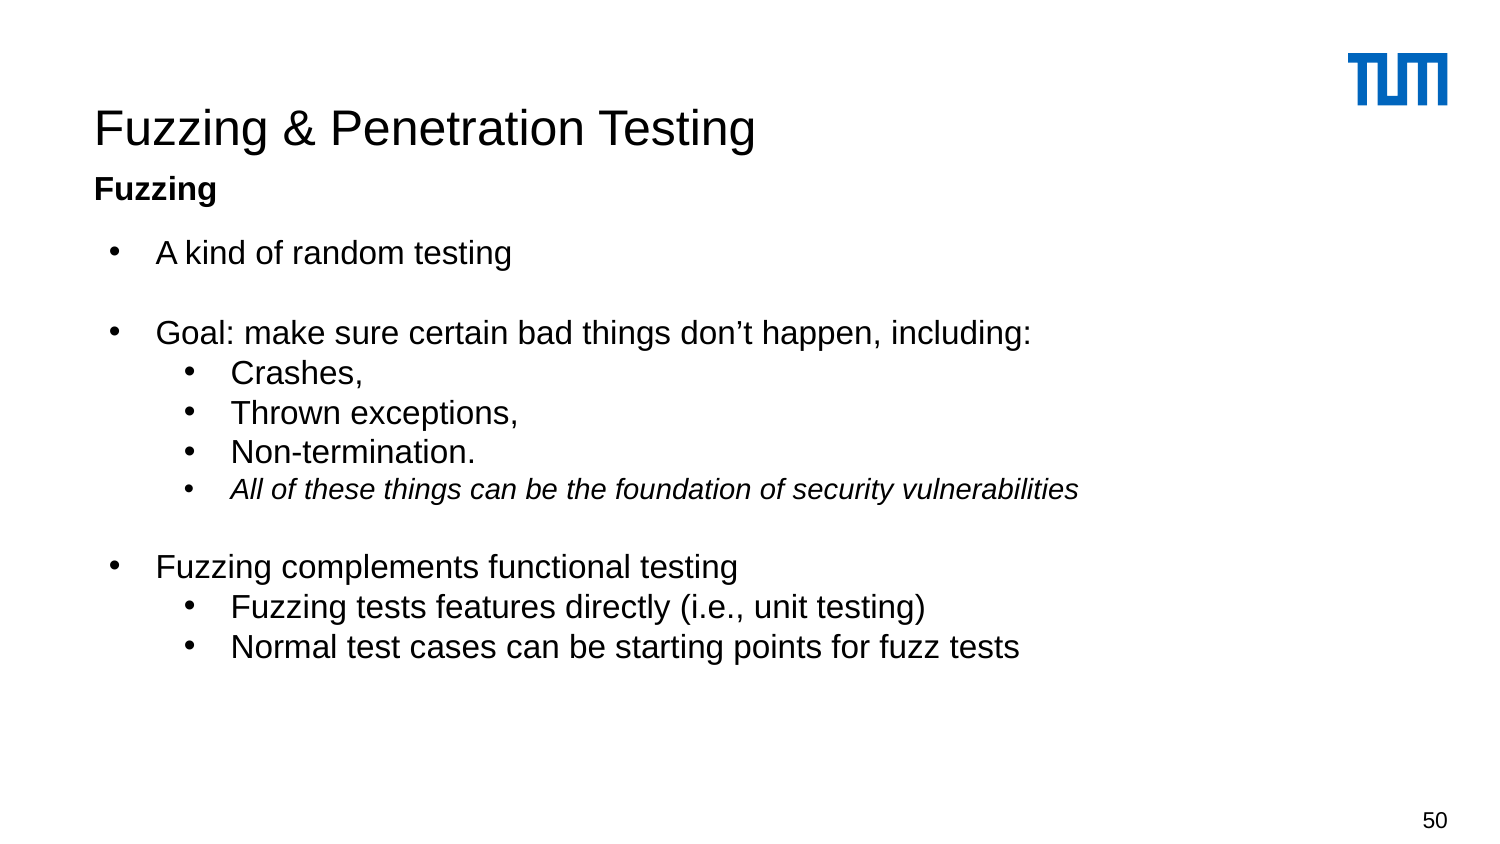

# Fuzzing & Penetration Testing
Fuzzing
A kind of random testing

Goal: make sure certain bad things don’t happen, including:
Crashes,
Thrown exceptions,
Non-termination.
All of these things can be the foundation of security vulnerabilities

Fuzzing complements functional testing
Fuzzing tests features directly (i.e., unit testing)
Normal test cases can be starting points for fuzz tests
50